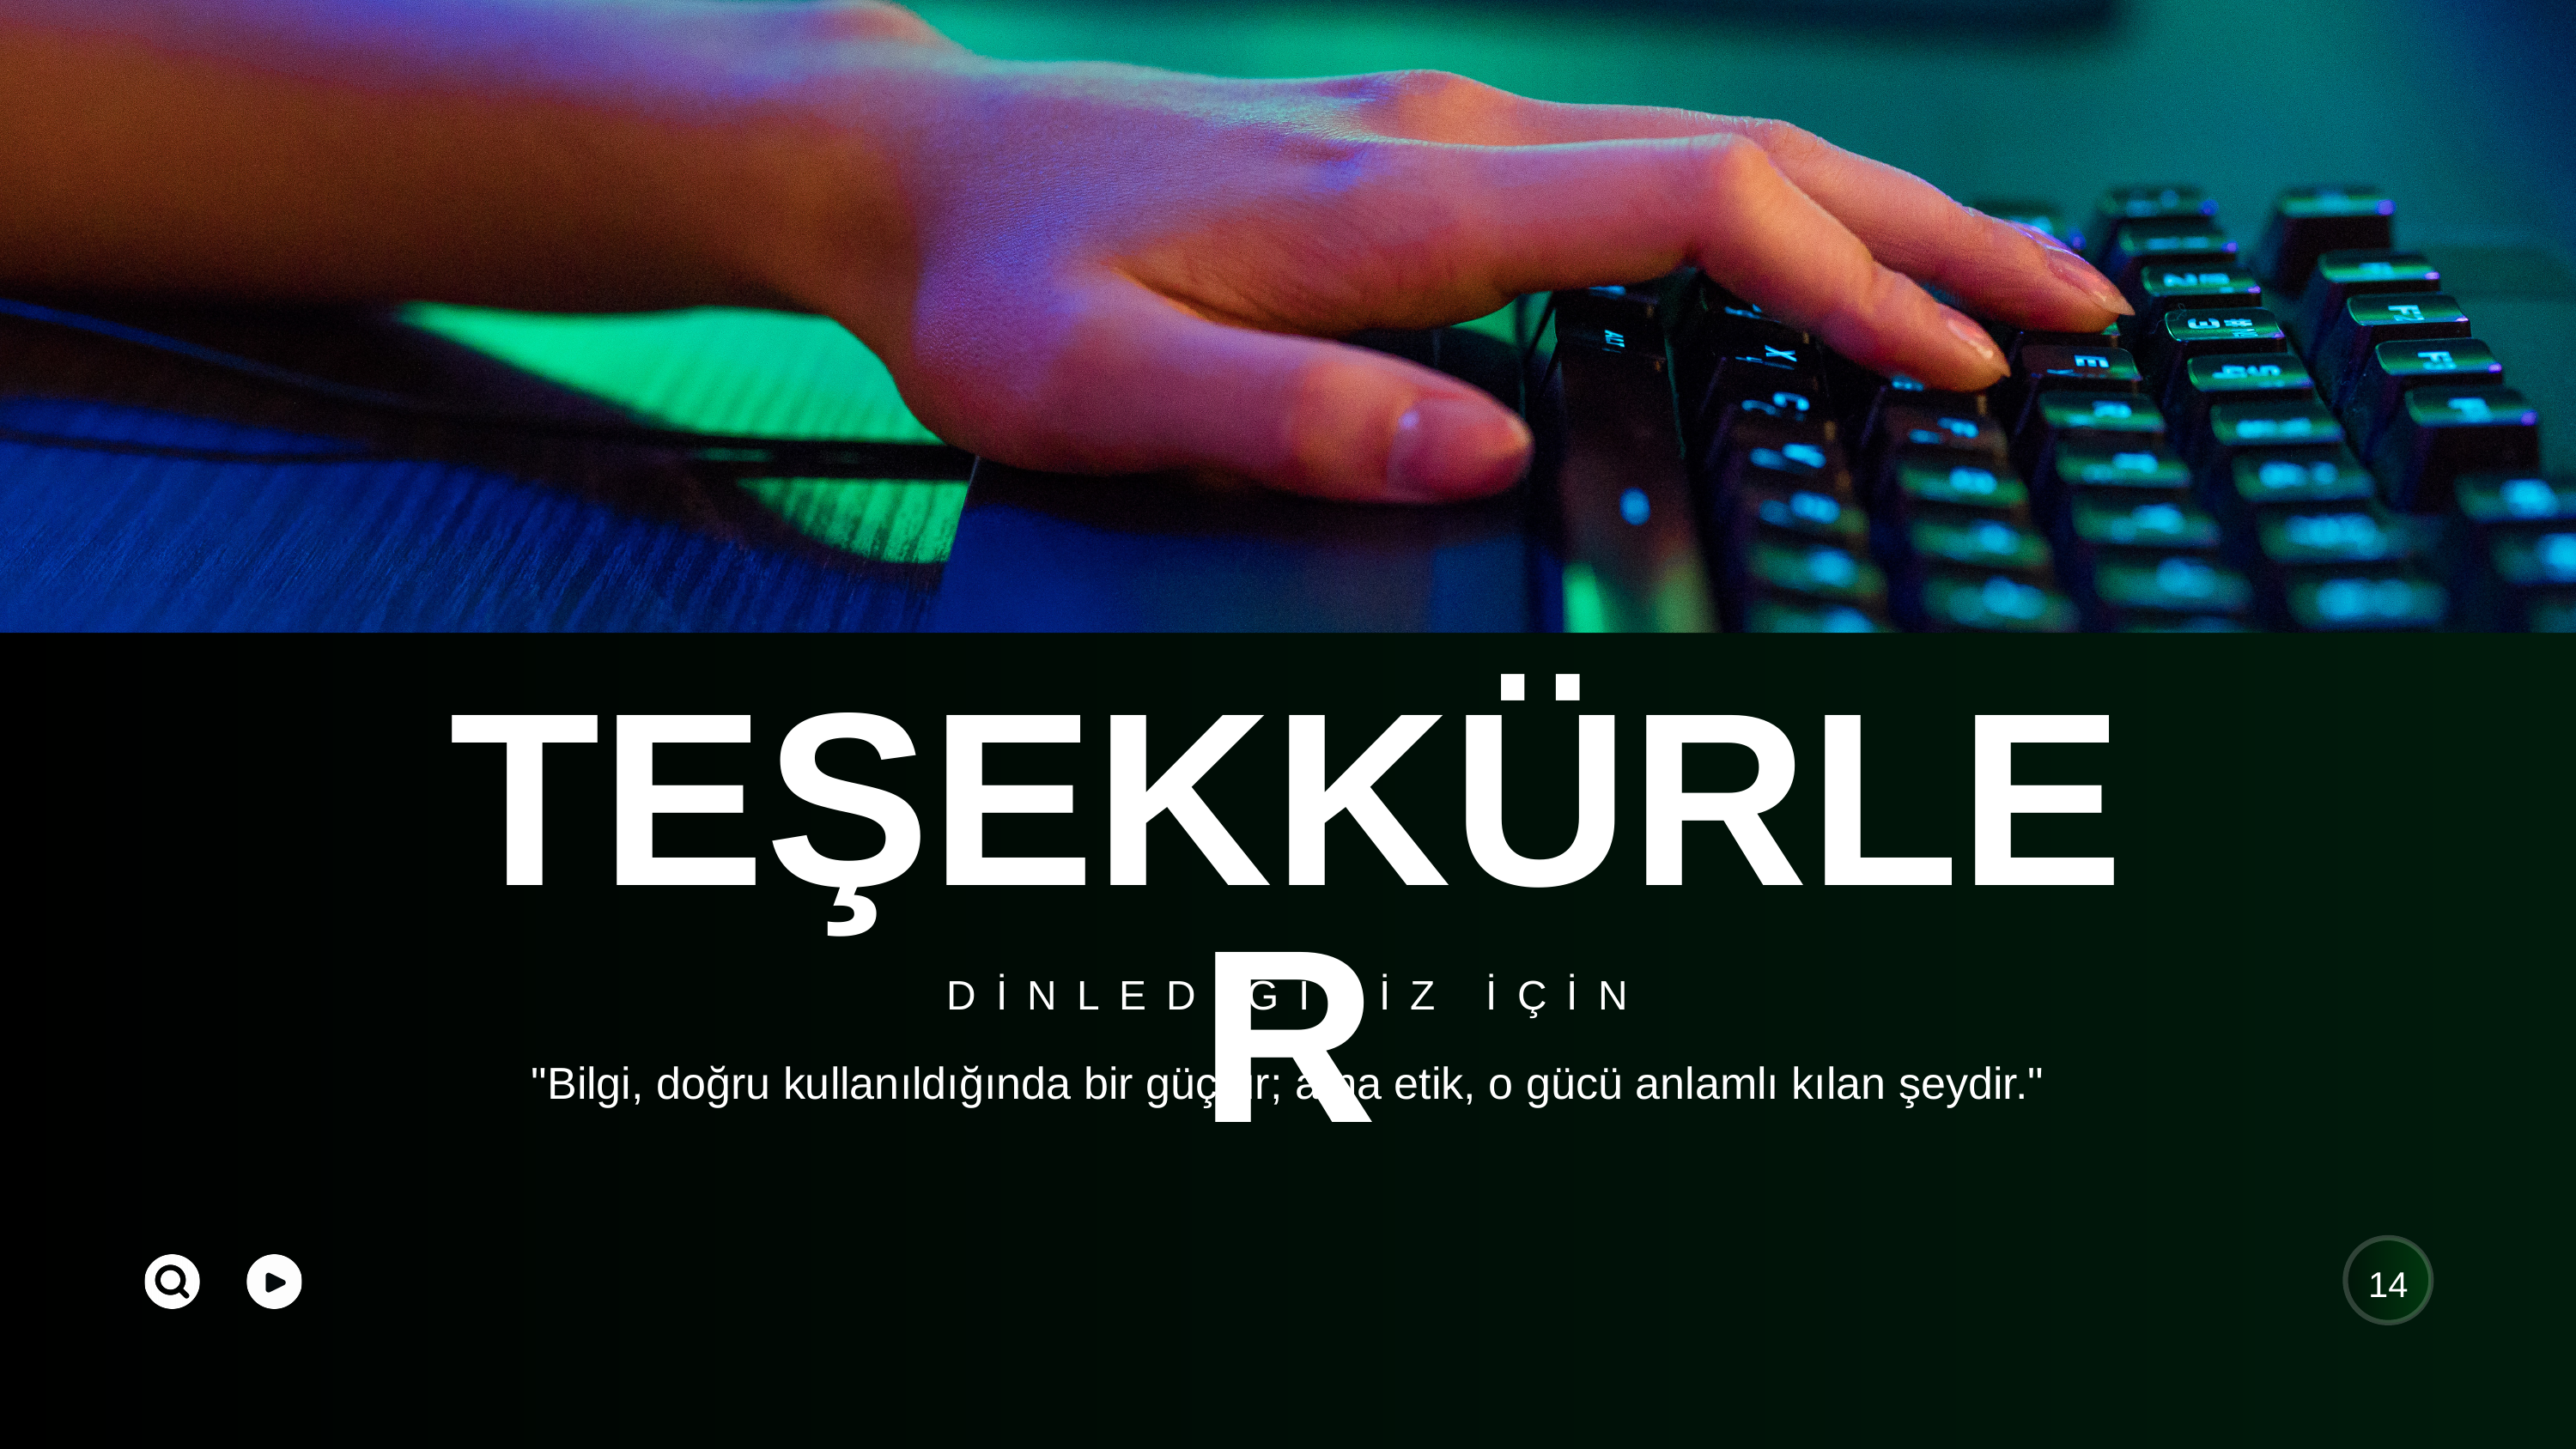

TEŞEKKÜRLER
DİNLEDİĞİNİZ İÇİN
"Bilgi, doğru kullanıldığında bir güçtür; ama etik, o gücü anlamlı kılan şeydir."

14